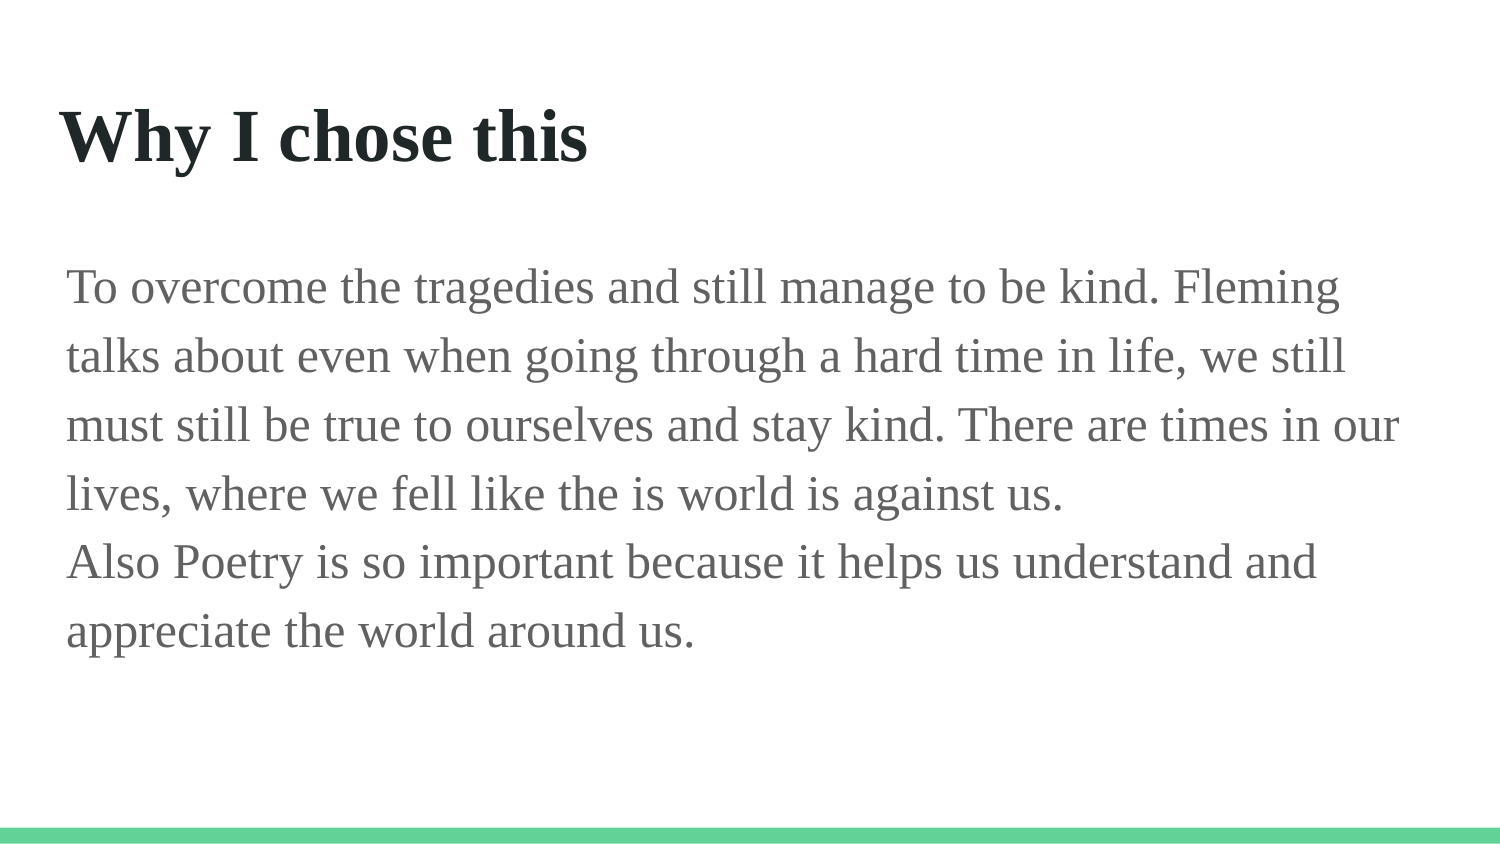

# Why I chose this
To overcome the tragedies and still manage to be kind. Fleming talks about even when going through a hard time in life, we still must still be true to ourselves and stay kind. There are times in our lives, where we fell like the is world is against us.
Also Poetry is so important because it helps us understand and appreciate the world around us.